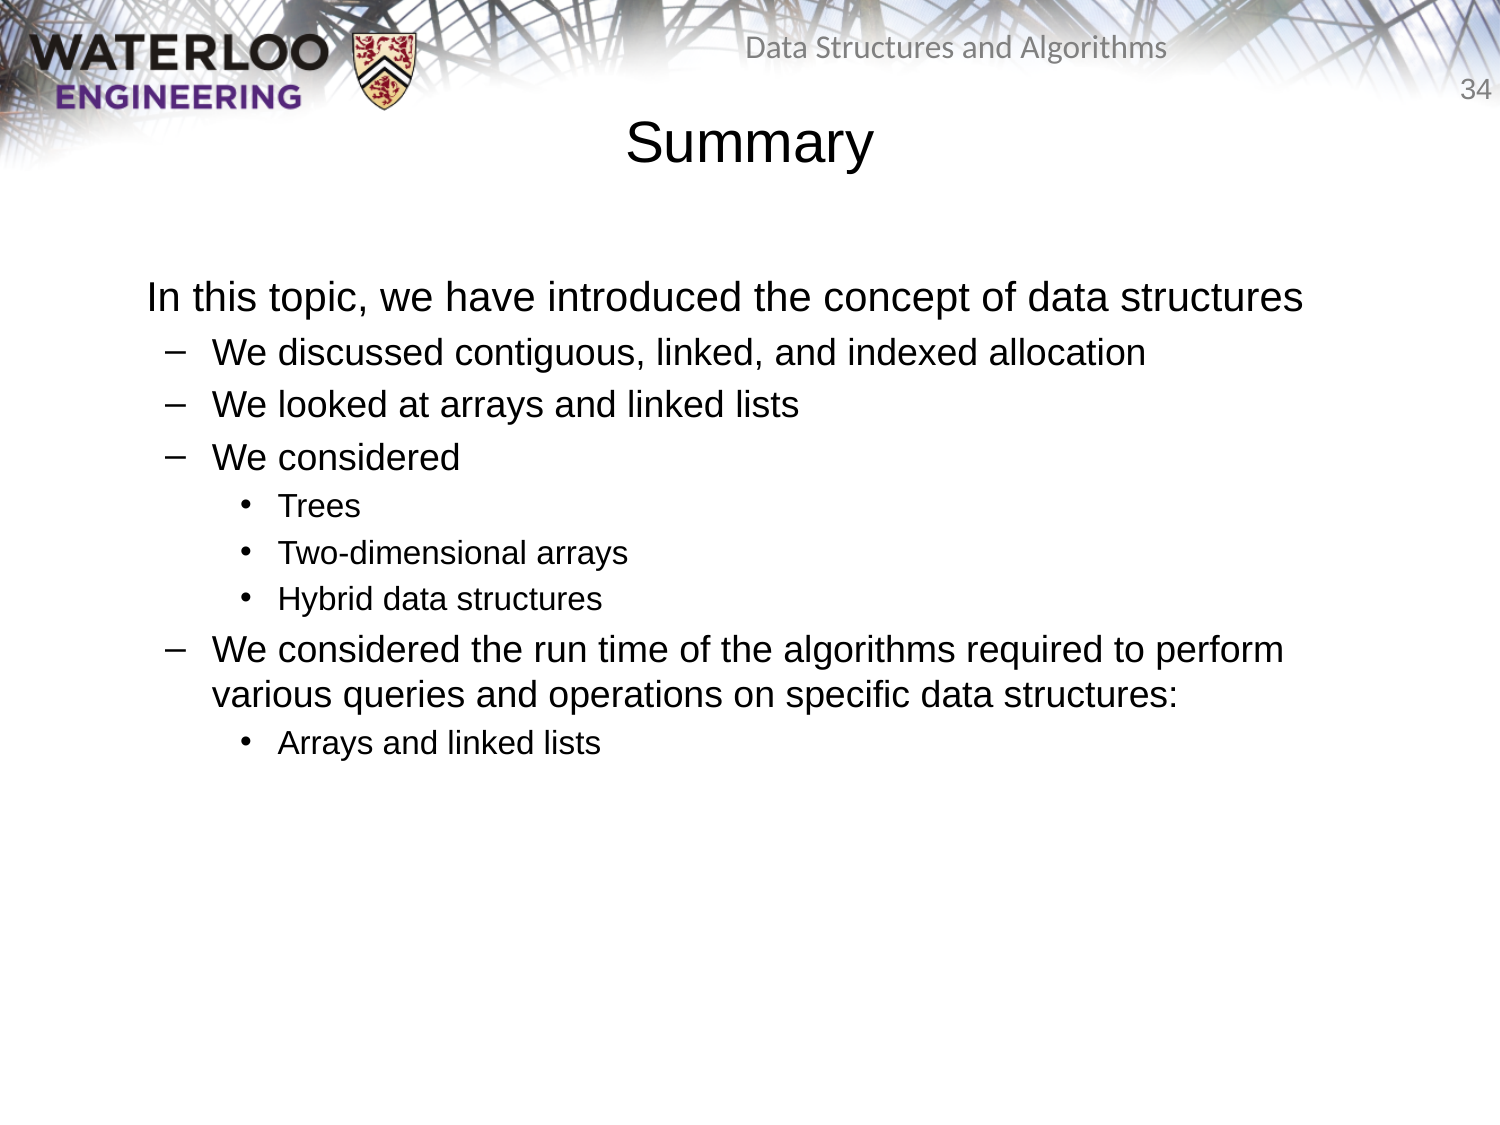

# Summary
	In this topic, we have introduced the concept of data structures
We discussed contiguous, linked, and indexed allocation
We looked at arrays and linked lists
We considered
Trees
Two-dimensional arrays
Hybrid data structures
We considered the run time of the algorithms required to perform various queries and operations on specific data structures:
Arrays and linked lists